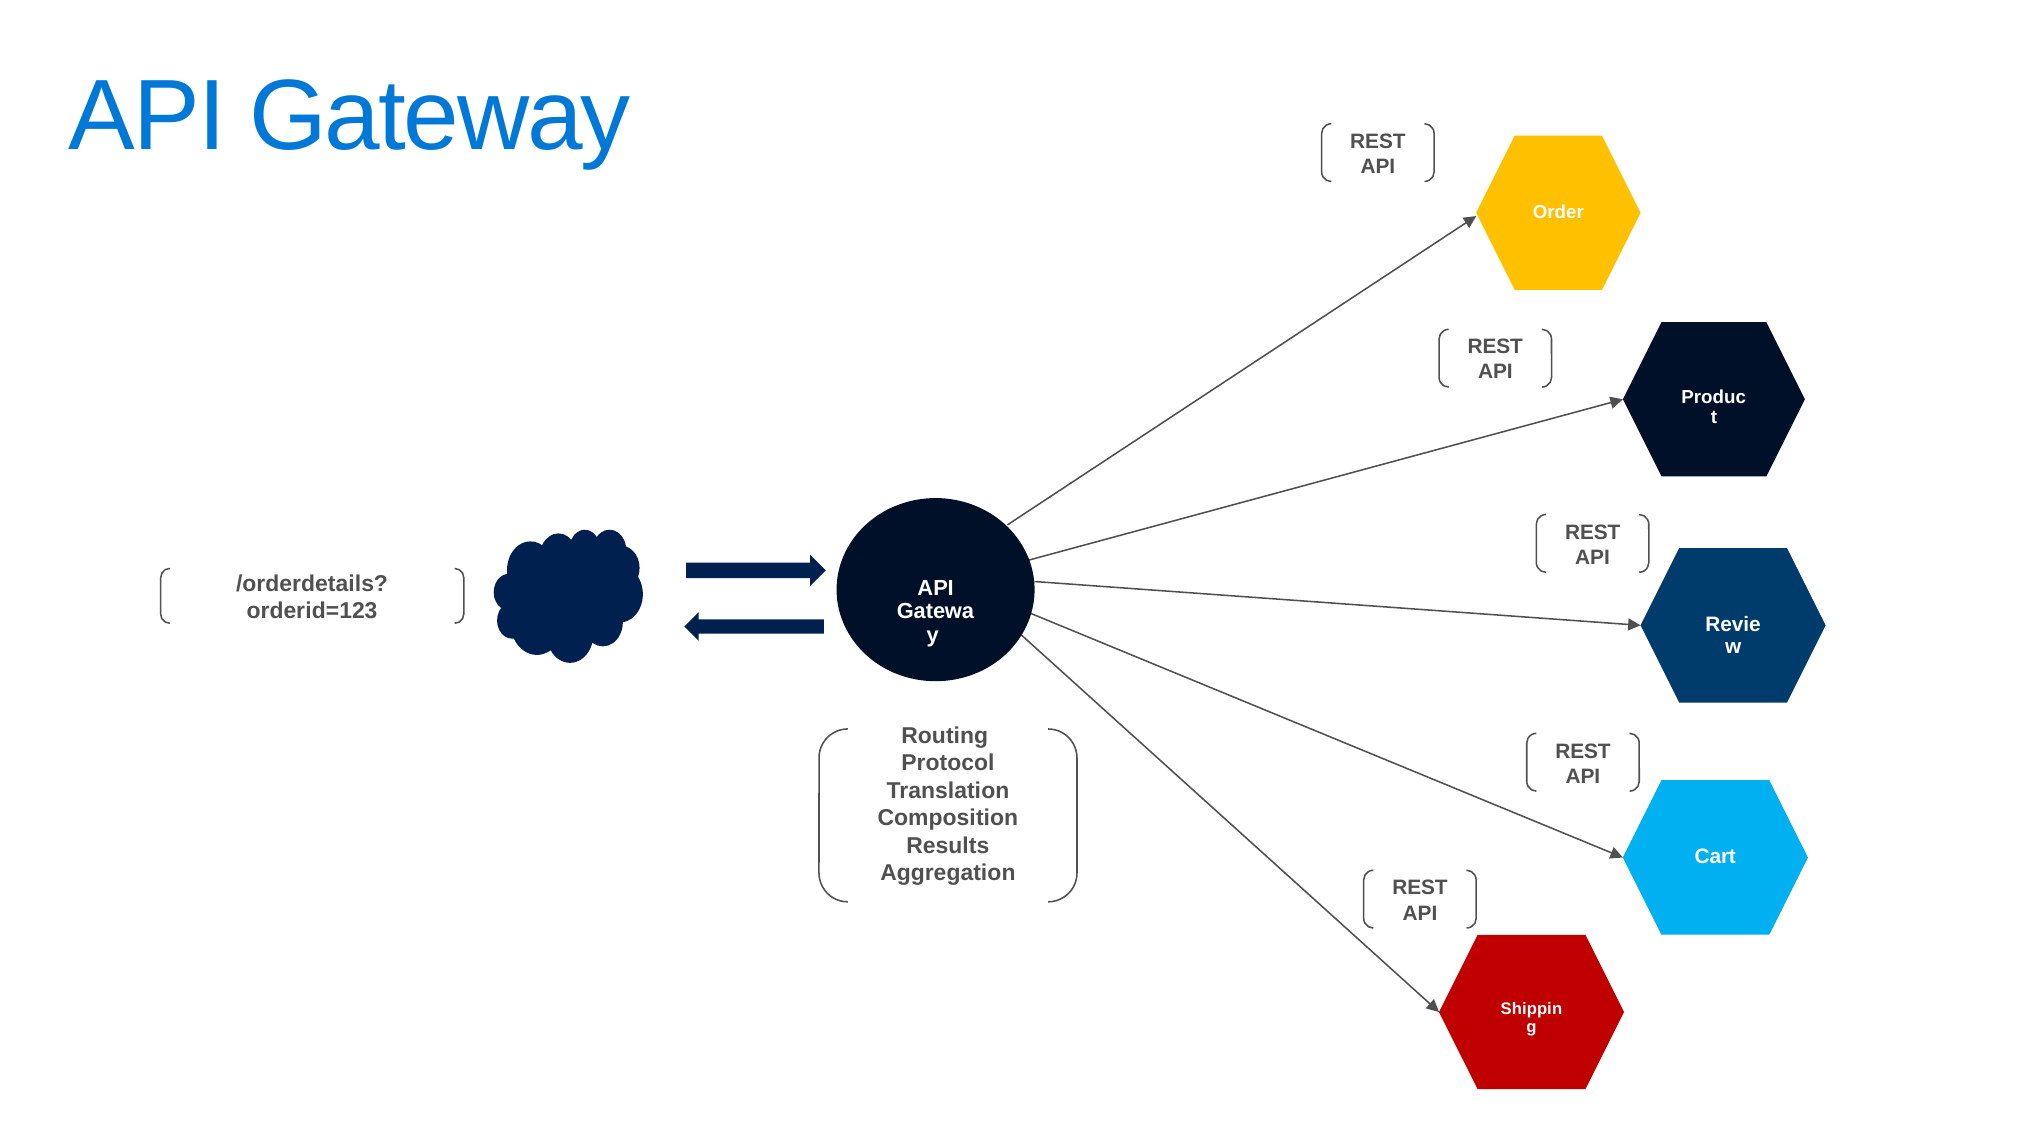

# API Gateway
REST API

Order

Product
REST API
REST API

Review
REST API

Cart
REST API

Shipping

API Gateway
Routing
Protocol Translation
Composition
Results Aggregation

/orderdetails?orderid=123